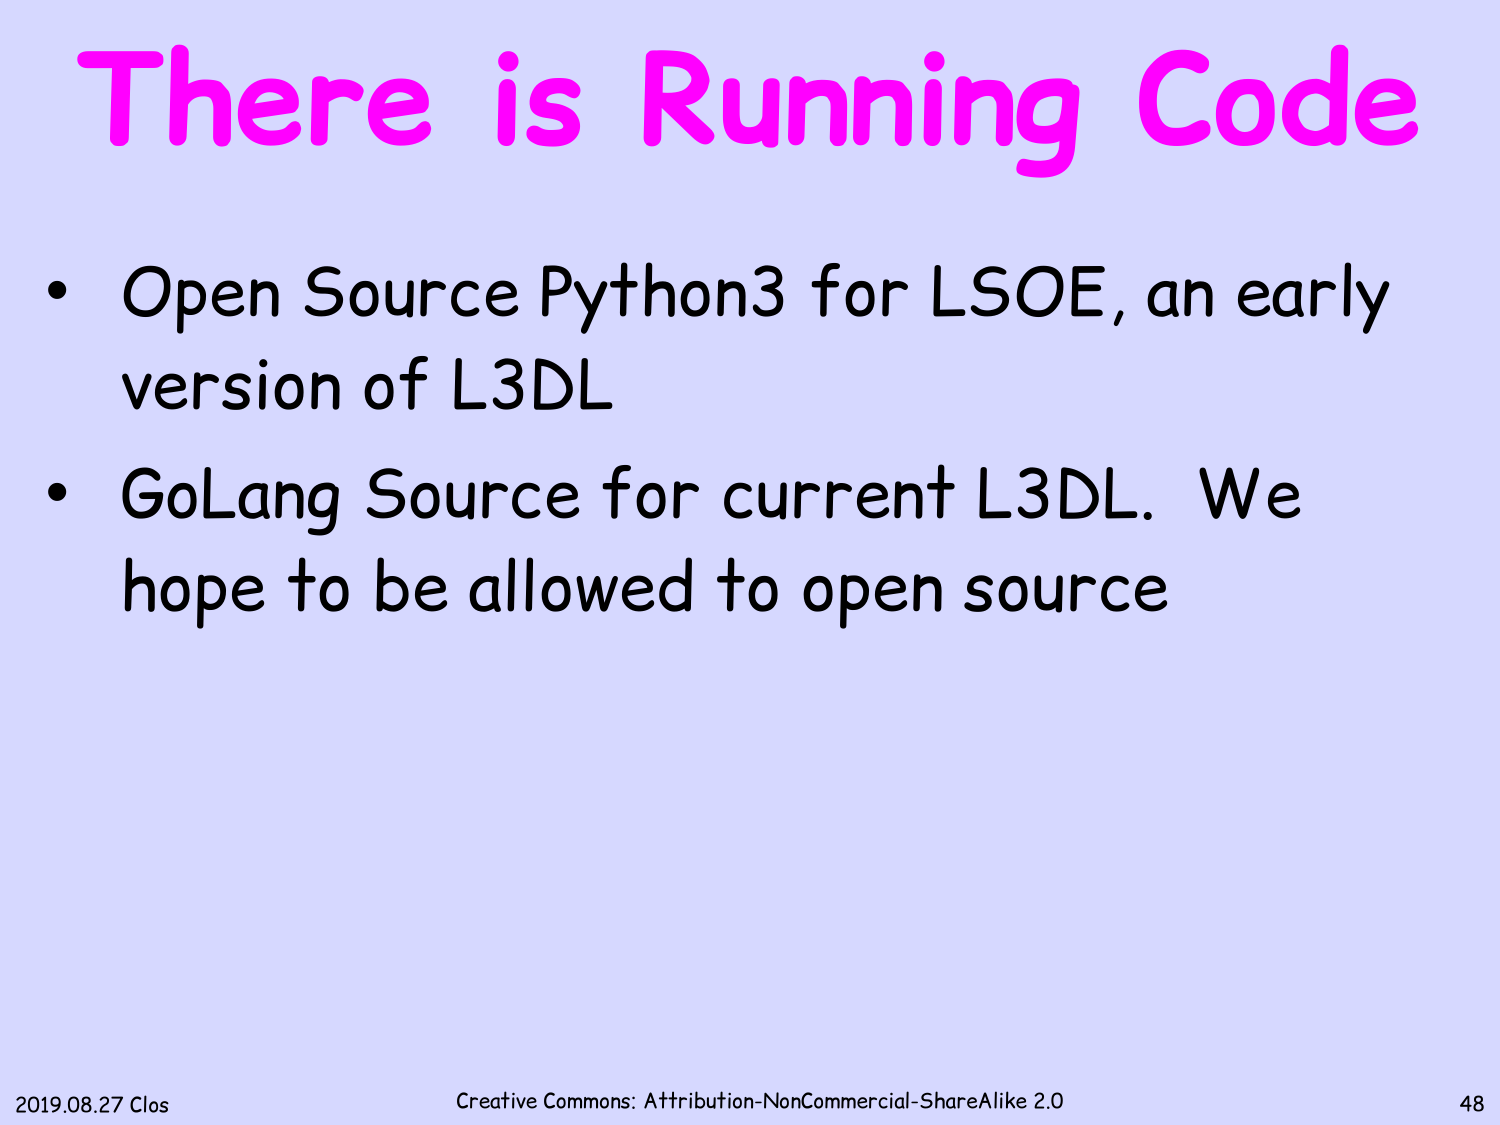

# There is Running Code
Open Source Python3 for LSOE, an early version of L3DL
GoLang Source for current L3DL.  We hope to be allowed to open source
48
2019.08.27 Clos
Creative Commons: Attribution-NonCommercial-ShareAlike 2.0